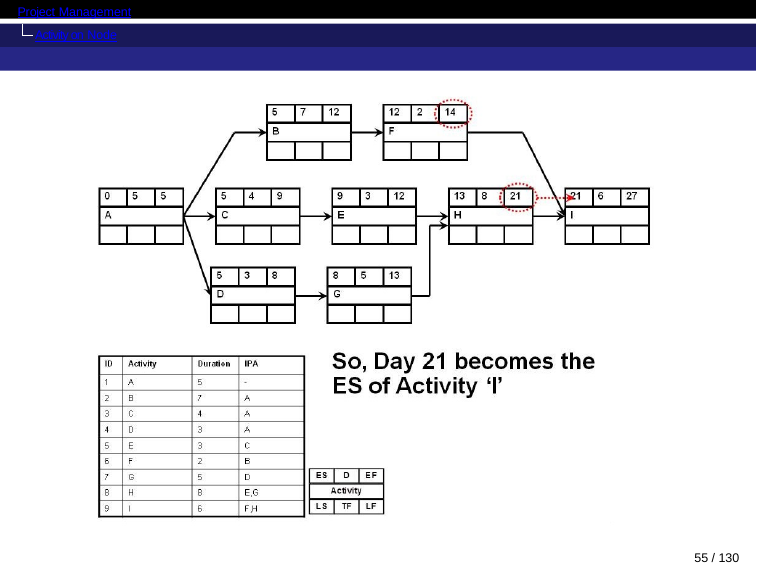

Project Management

Activity on Node

55 / 130